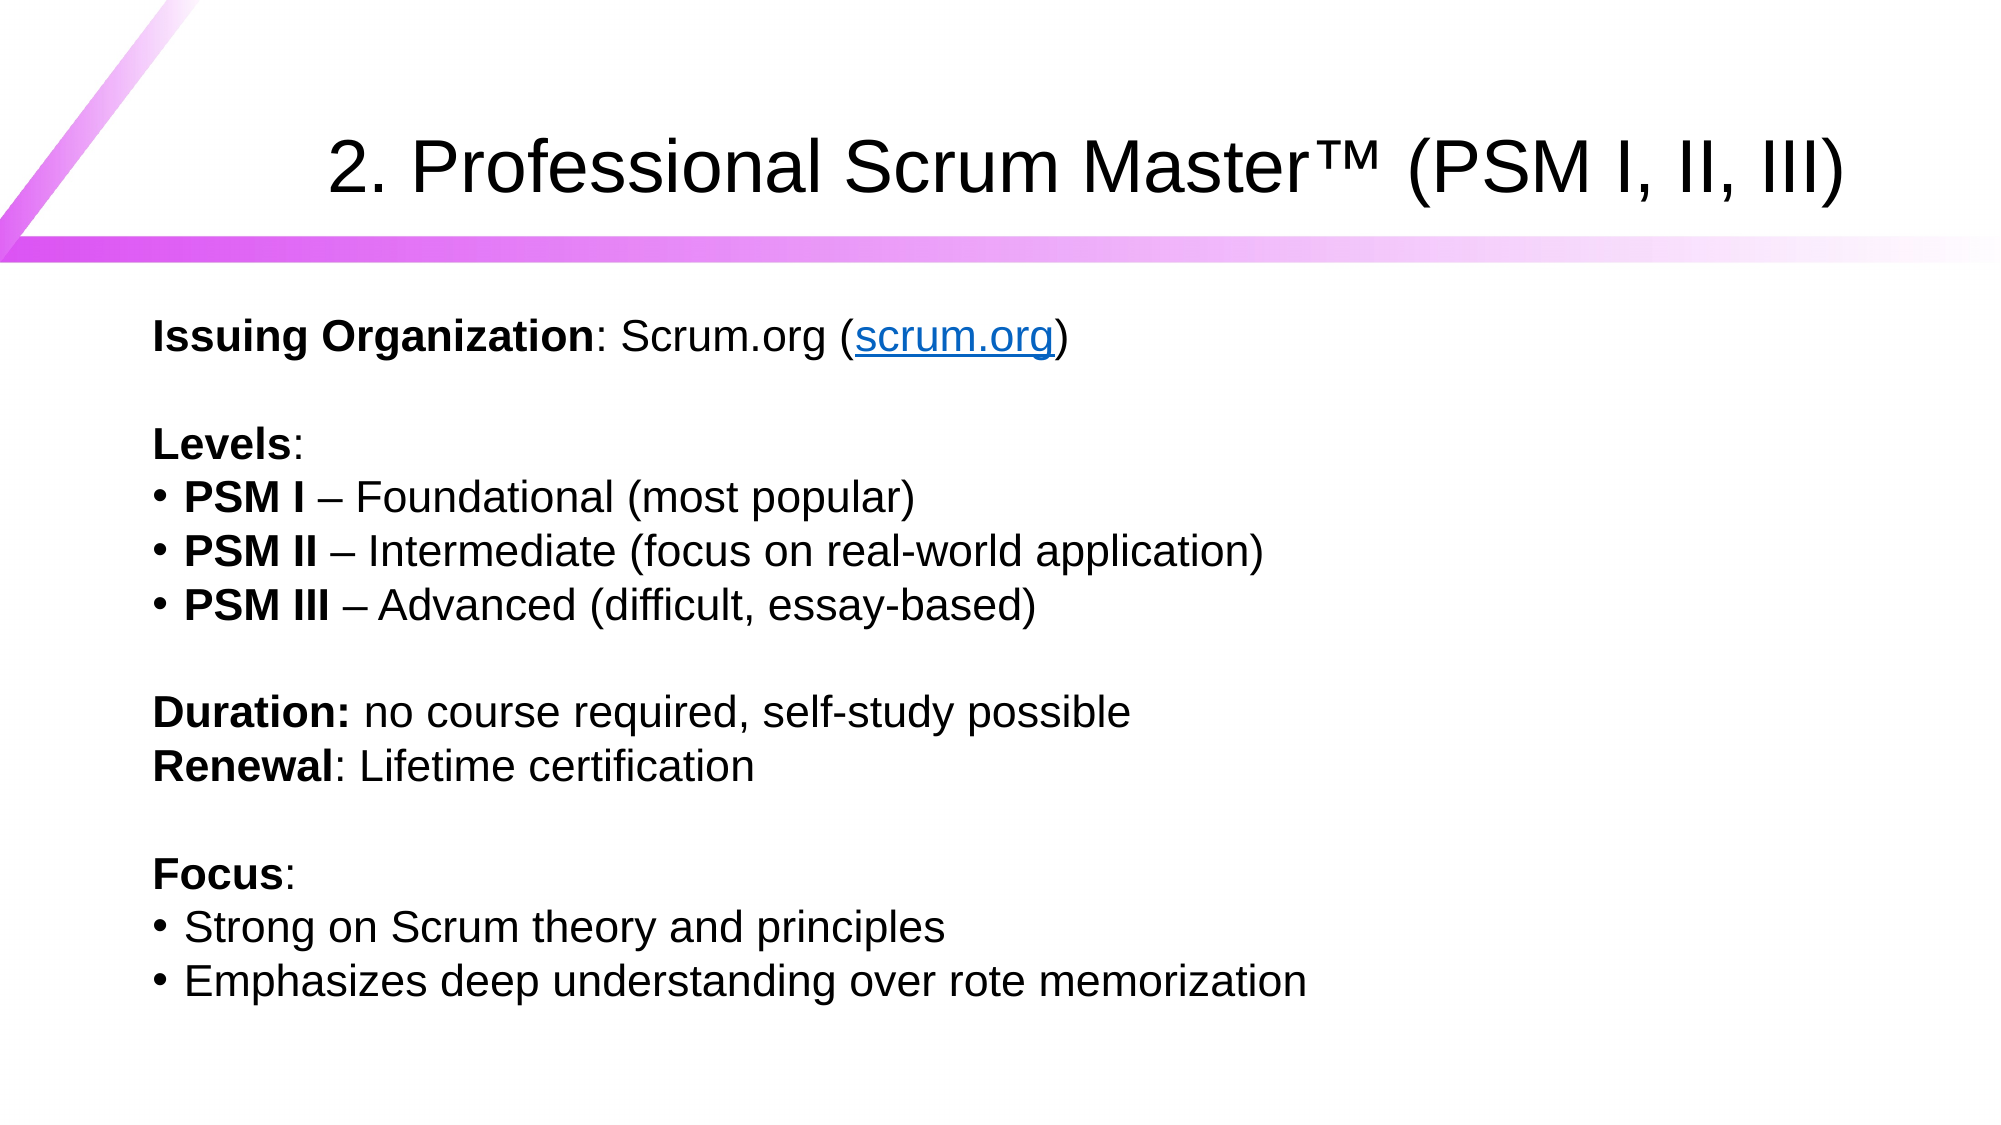

# 2. Professional Scrum Master™ (PSM I, II, III)
Issuing Organization: Scrum.org (scrum.org)

Levels:
PSM I – Foundational (most popular)
PSM II – Intermediate (focus on real-world application)
PSM III – Advanced (difficult, essay-based)

Duration: no course required, self-study possible
Renewal: Lifetime certification

Focus:
Strong on Scrum theory and principles
Emphasizes deep understanding over rote memorization